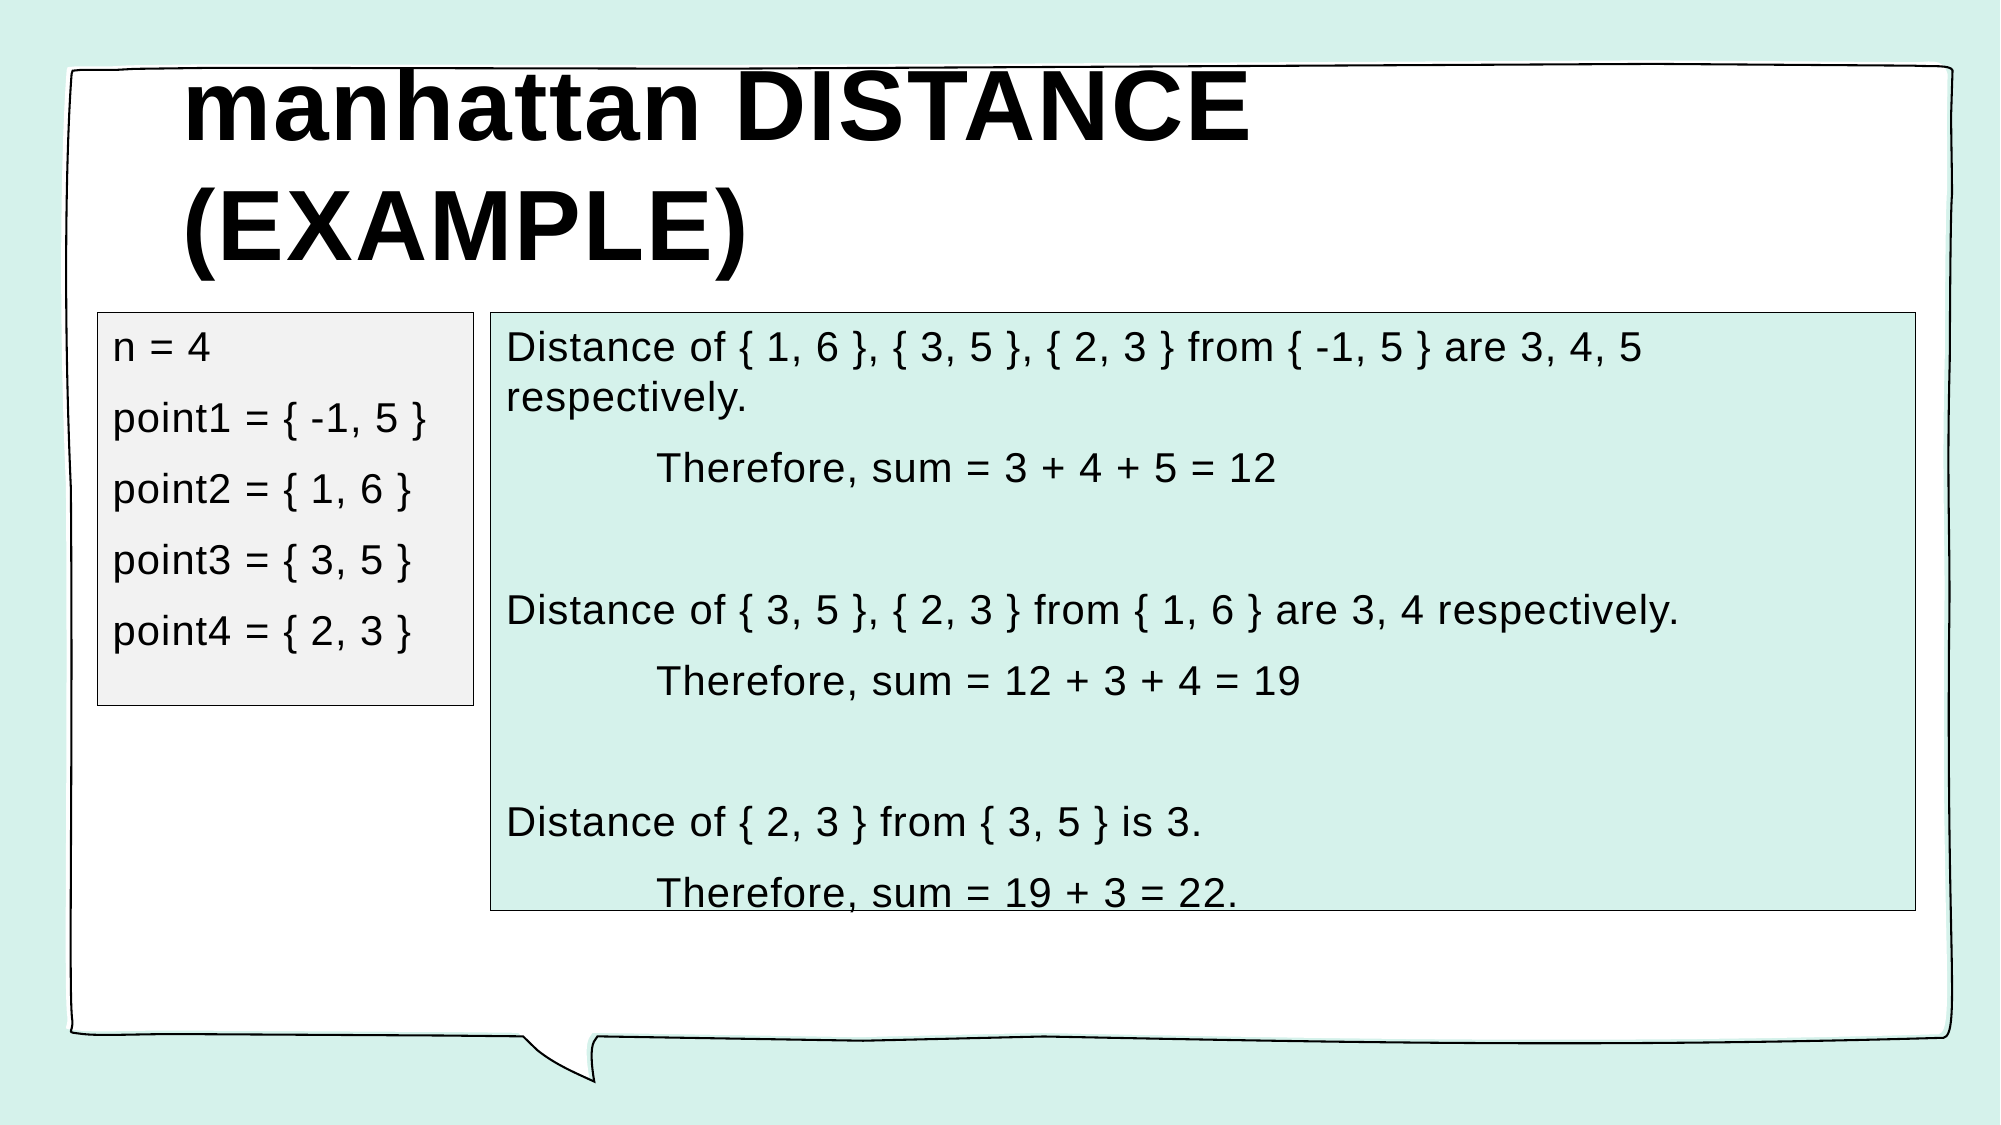

# manhattan DISTANCE (EXAMPLE)
n = 4
point1 = { -1, 5 }
point2 = { 1, 6 }
point3 = { 3, 5 }
point4 = { 2, 3 }
Distance of { 1, 6 }, { 3, 5 }, { 2, 3 } from { -1, 5 } are 3, 4, 5 respectively.
	Therefore, sum = 3 + 4 + 5 = 12

Distance of { 3, 5 }, { 2, 3 } from { 1, 6 } are 3, 4 respectively.
	Therefore, sum = 12 + 3 + 4 = 19

Distance of { 2, 3 } from { 3, 5 } is 3.
	Therefore, sum = 19 + 3 = 22.